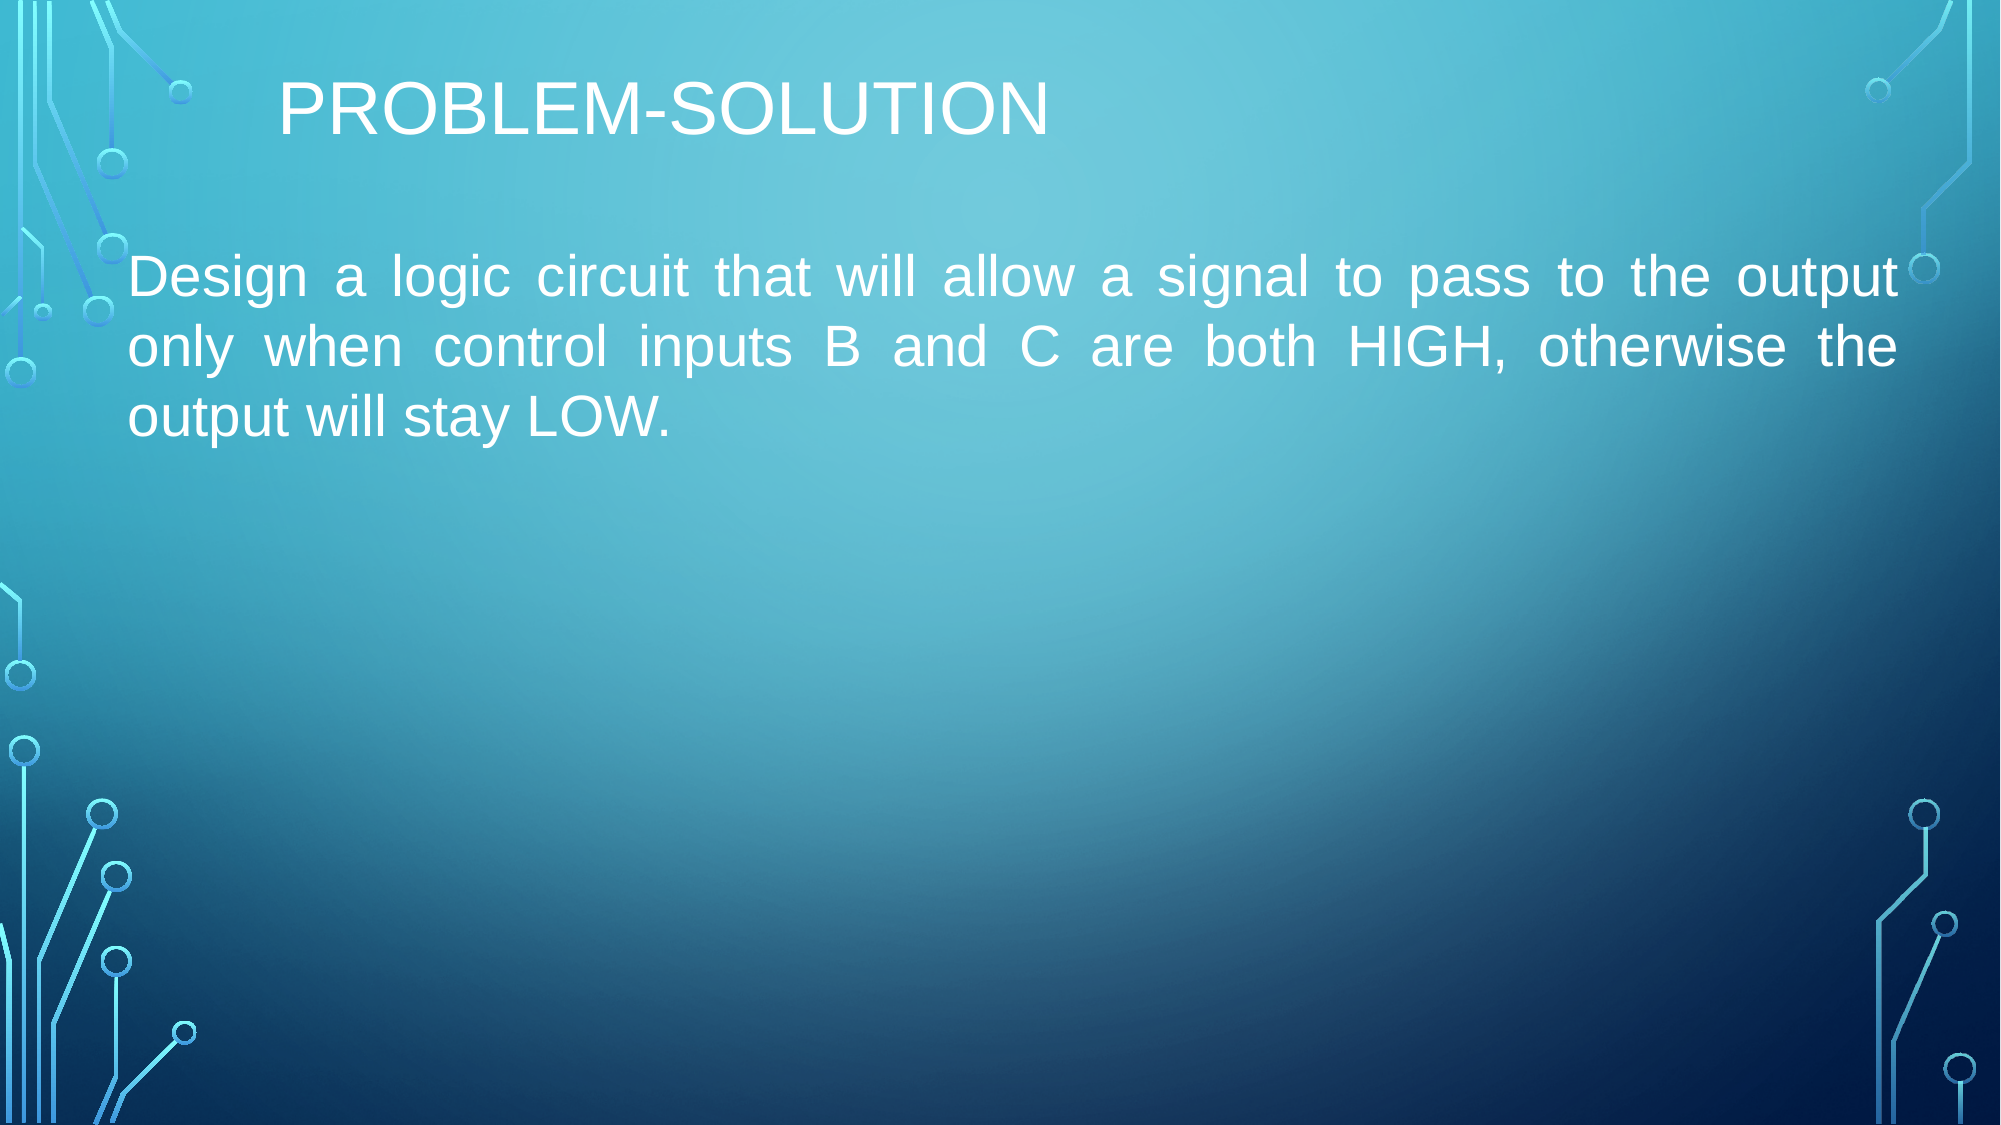

# Problem-solution
Design a logic circuit that will allow a signal to pass to the output only when control inputs B and C are both HIGH, otherwise the output will stay LOW.